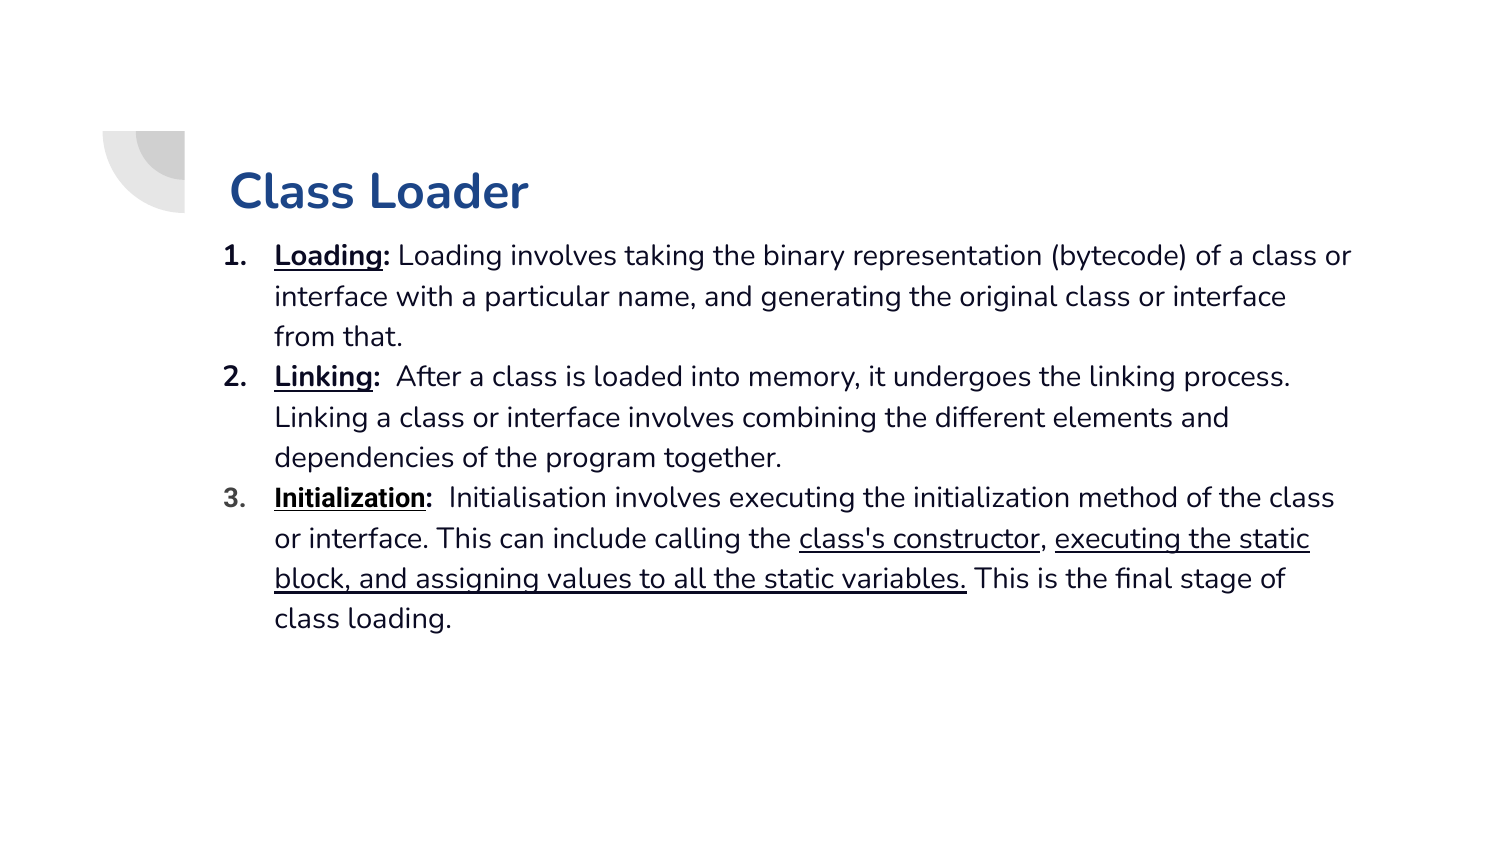

# Class Loader
Loading: Loading involves taking the binary representation (bytecode) of a class or interface with a particular name, and generating the original class or interface from that.
Linking:  After a class is loaded into memory, it undergoes the linking process. Linking a class or interface involves combining the different elements and dependencies of the program together.
Initialization:  Initialisation involves executing the initialization method of the class or interface. This can include calling the class's constructor, executing the static block, and assigning values to all the static variables. This is the final stage of class loading.